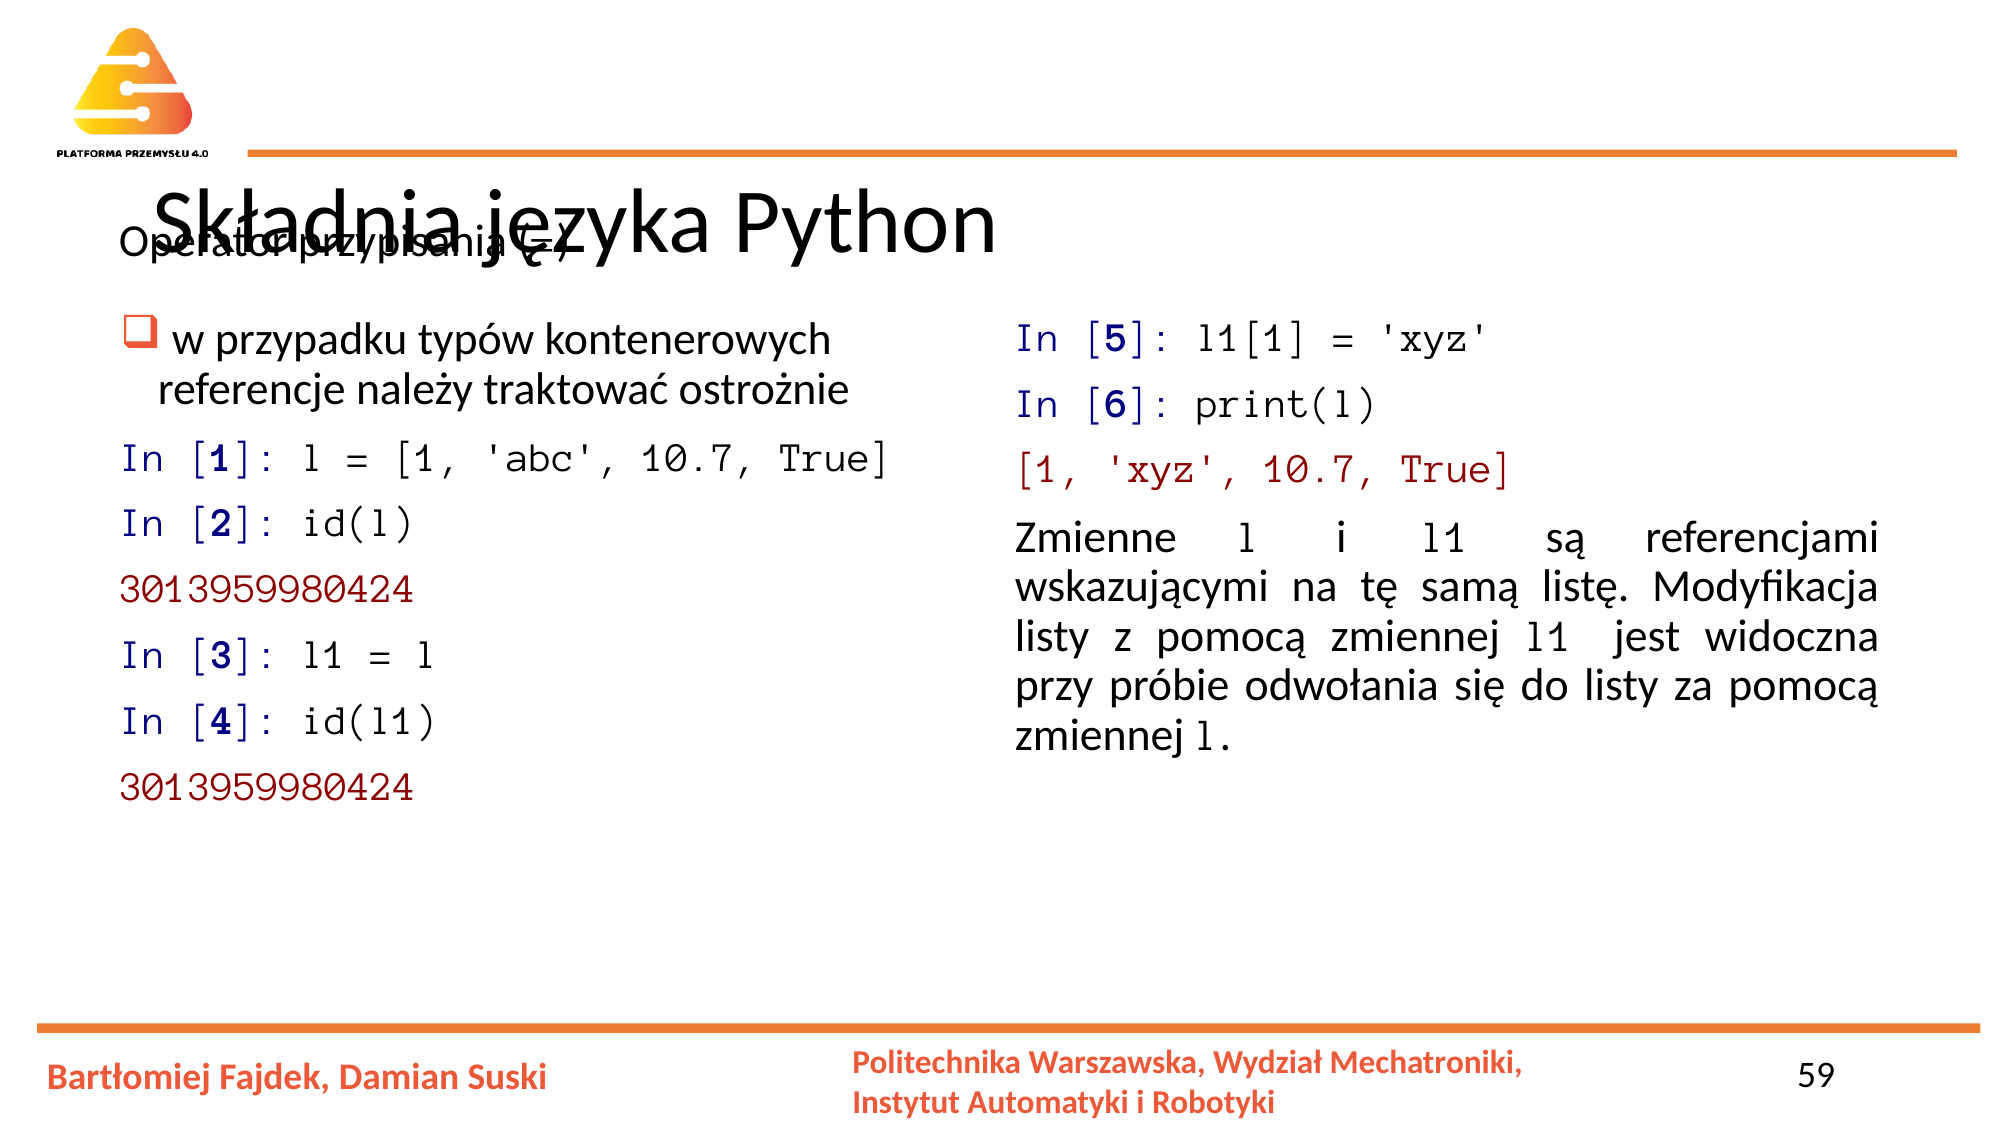

# Składnia języka Python
Operator przypisania (=)
 w przypadku typów kontenerowych referencje należy traktować ostrożnie
In [1]: l = [1, 'abc', 10.7, True]
In [2]: id(l)
3013959980424
In [3]: l1 = l
In [4]: id(l1)
3013959980424

In [5]: l1[1] = 'xyz'
In [6]: print(l)
[1, 'xyz', 10.7, True]
Zmienne l i l1 są referencjami wskazującymi na tę samą listę. Modyfikacja listy z pomocą zmiennej l1 jest widoczna przy próbie odwołania się do listy za pomocą zmiennej l.

59